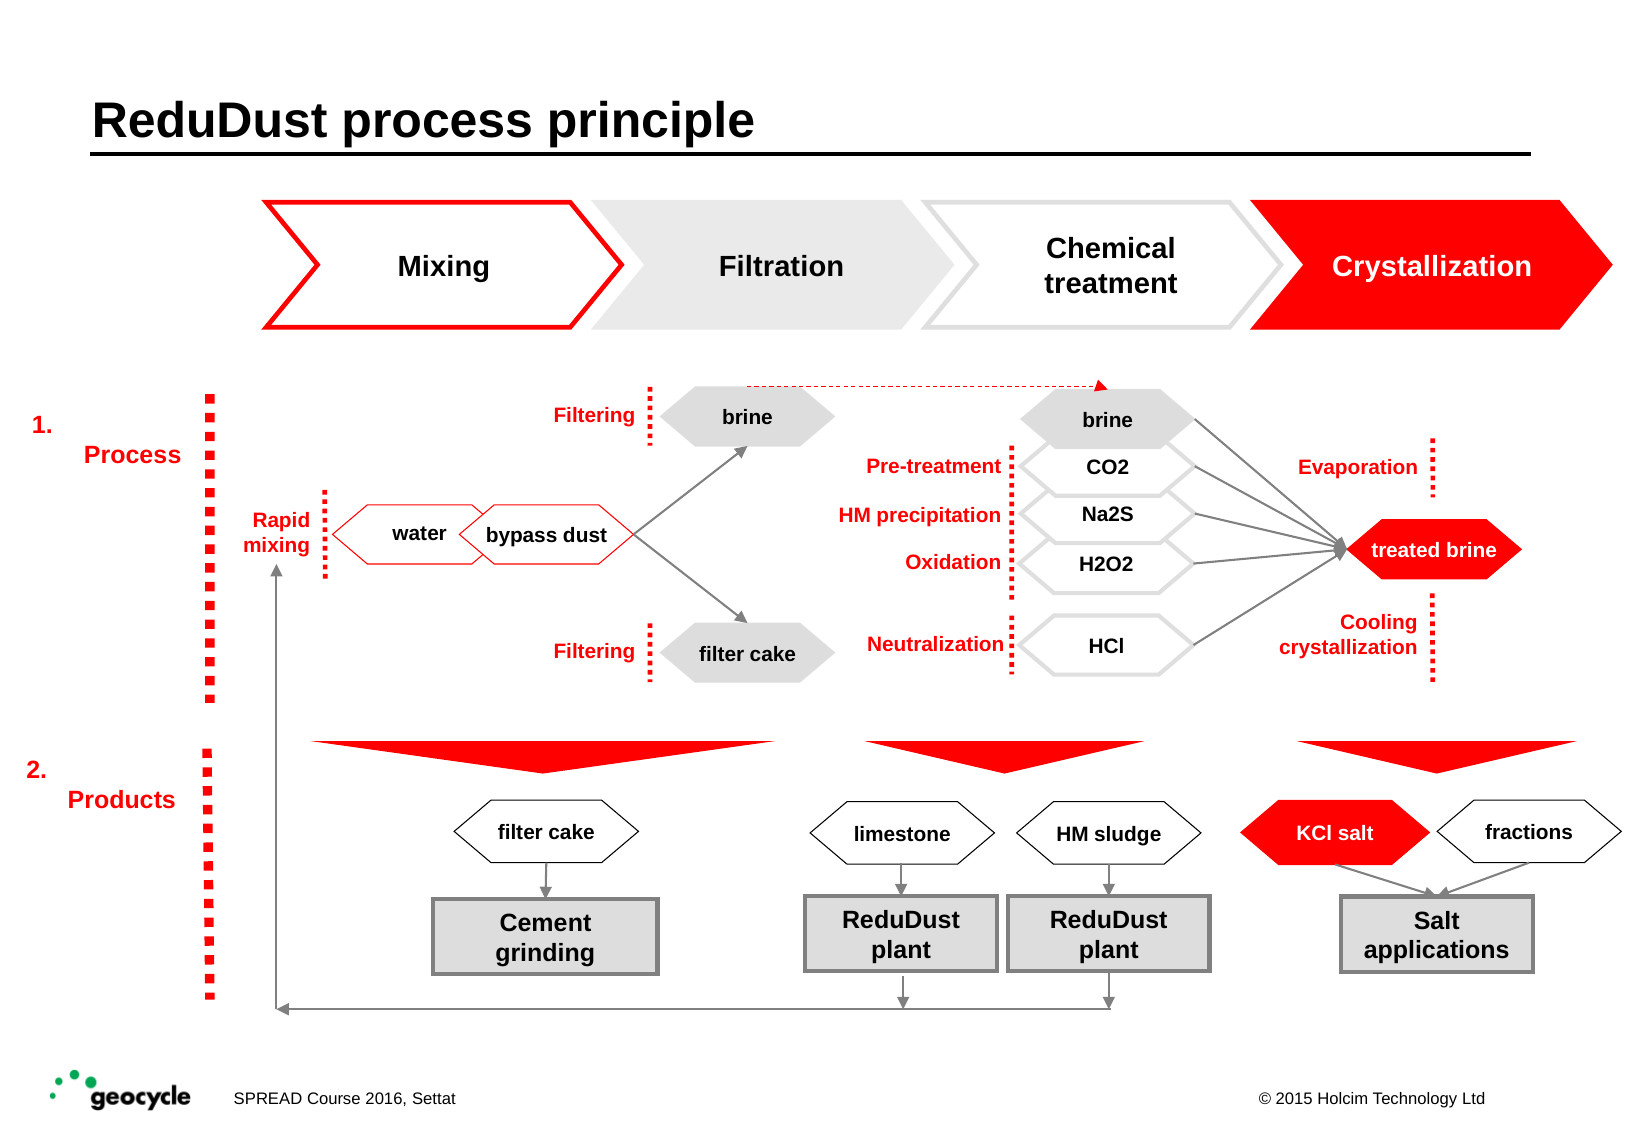

# ReduDust process principle
Mixing
Filtration
Chemical
treatment
Crystallization

brine
brine

Filtering
1.	Process
CO2

Pre-treatment
Evaporation
Na2S

HM precipitation
water
bypass dust
Rapid mixing
treated brine
H2O2
Oxidation

Cooling crystallization

HCl
filter cake

Neutralization
Filtering

2.	Products
filter cake
fractions
KCl salt
limestone
HM sludge
ReduDust plant
ReduDust plant
Salt applications
Cement grinding
SPREAD Course 2016, Settat